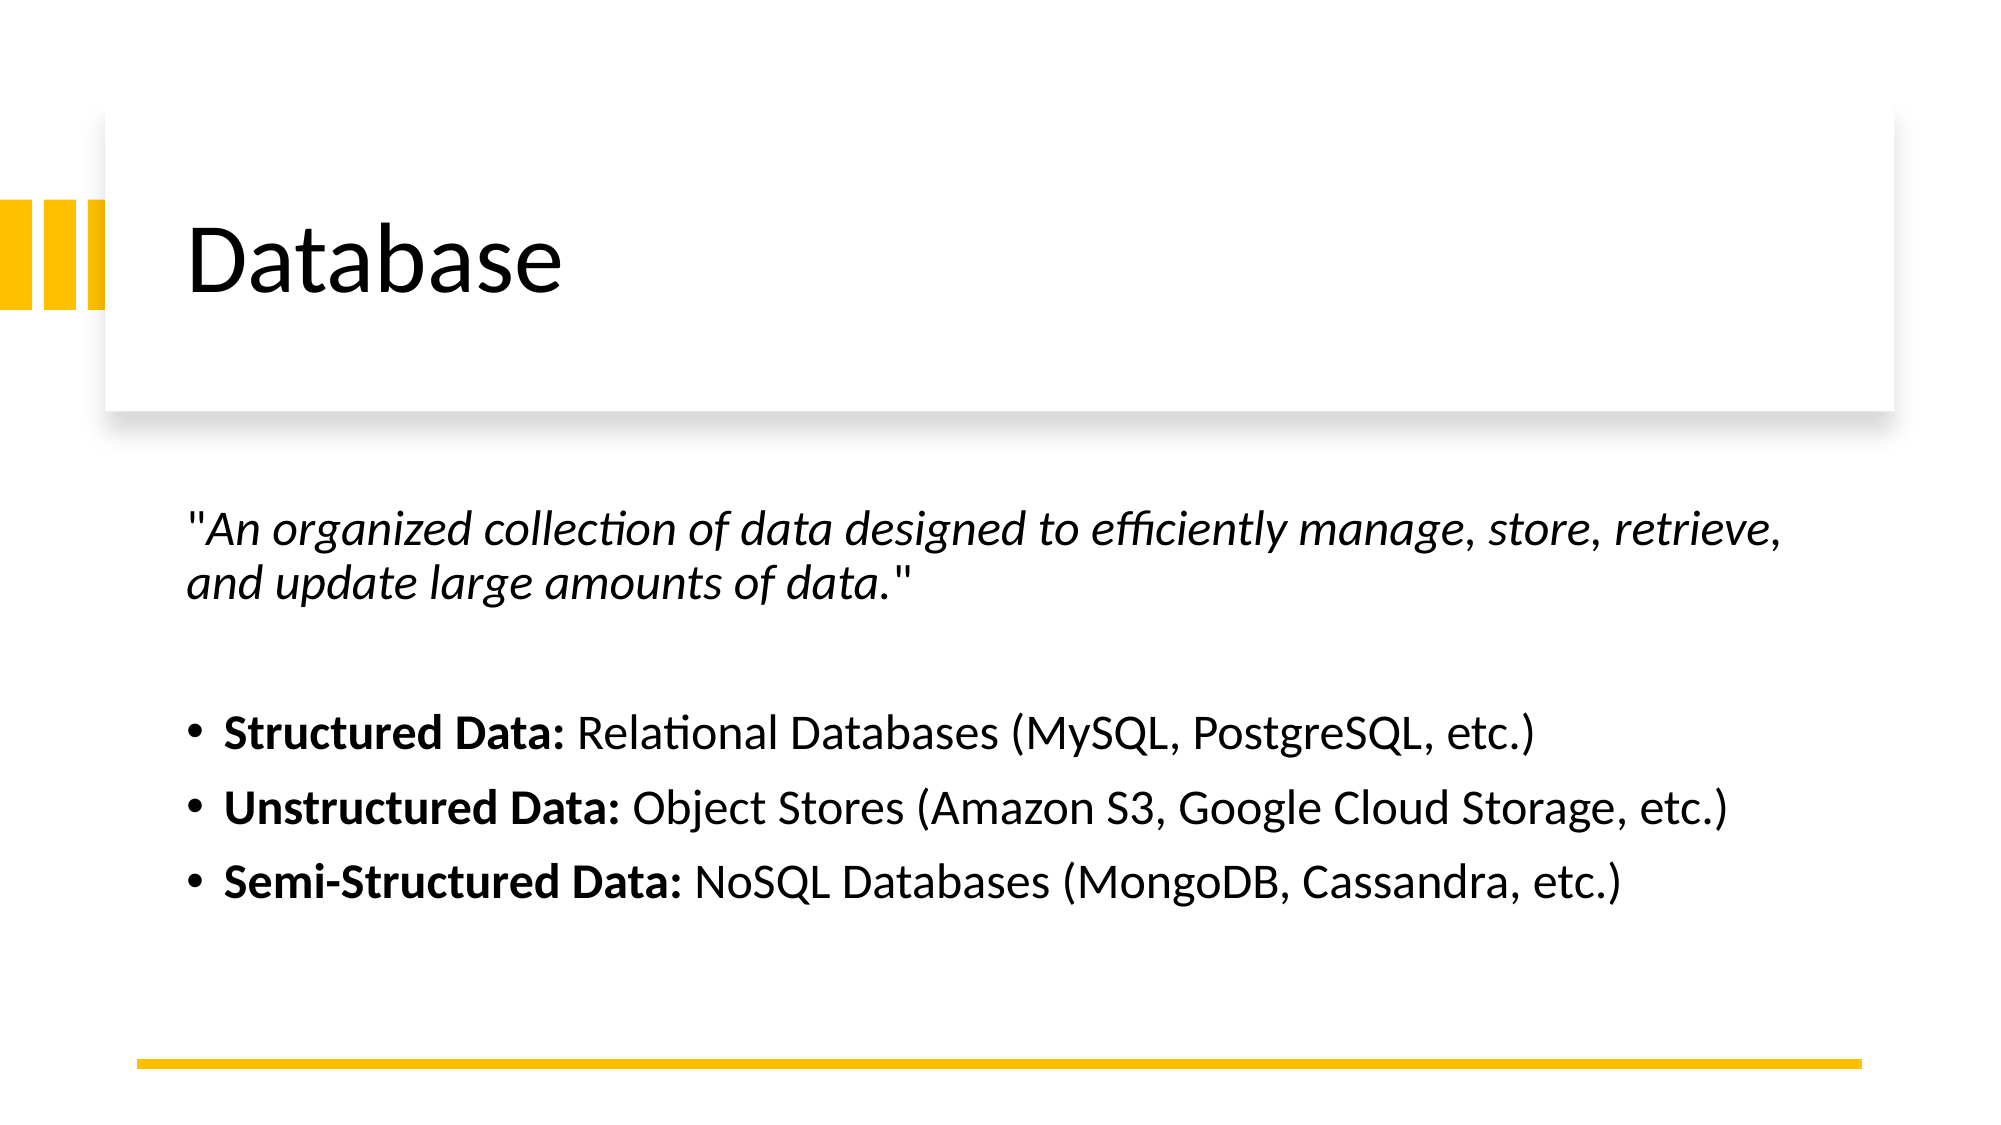

# Database

"An organized collection of data designed to efficiently manage, store, retrieve, and update large amounts of data."

Structured Data: Relational Databases (MySQL, PostgreSQL, etc.)
Unstructured Data: Object Stores (Amazon S3, Google Cloud Storage, etc.)
Semi-Structured Data: NoSQL Databases (MongoDB, Cassandra, etc.)

5